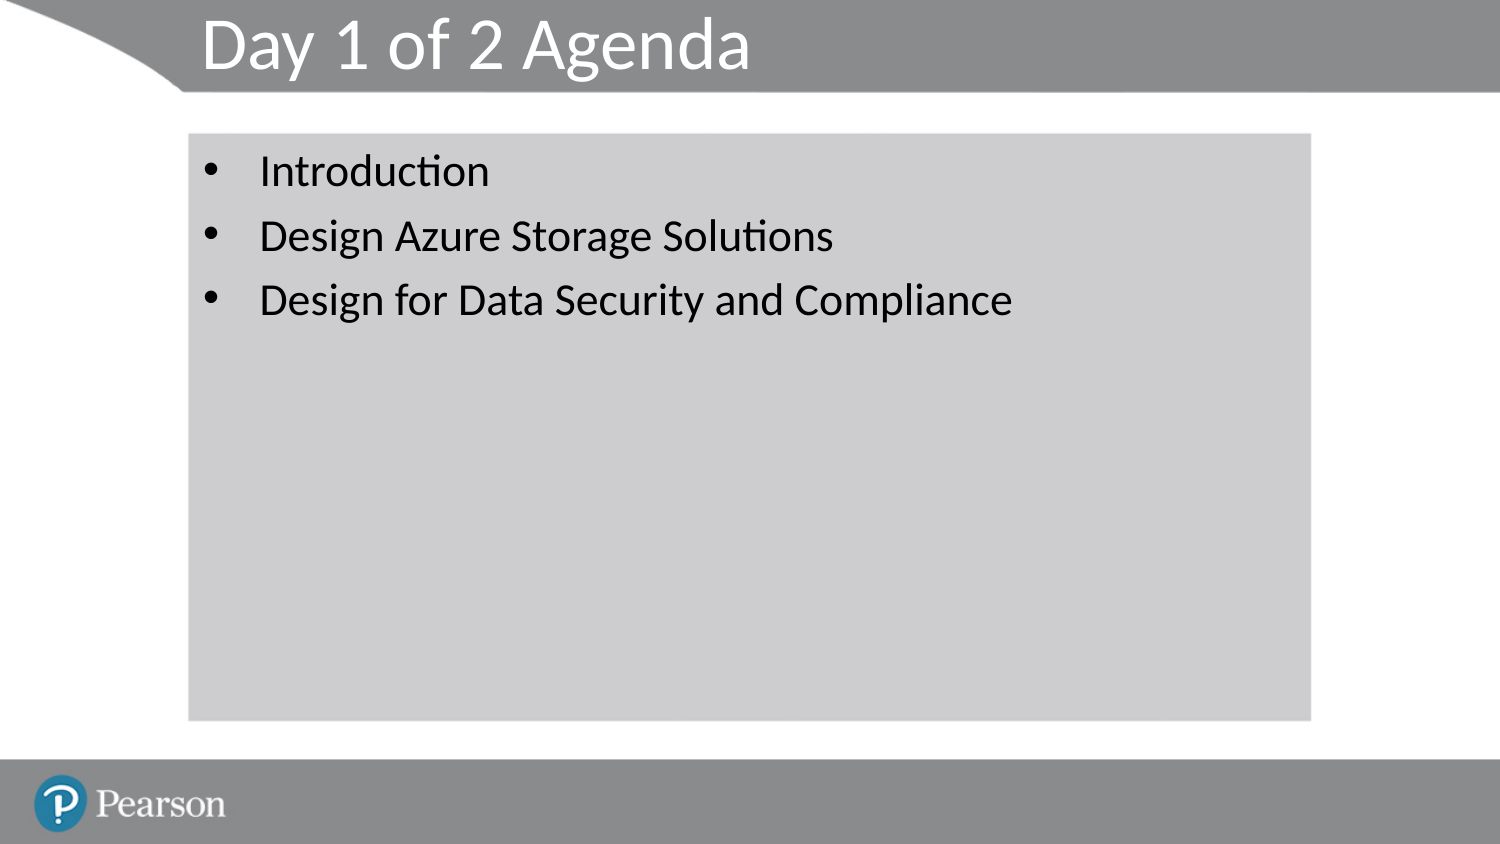

# Day 1 of 2 Agenda
Introduction
Design Azure Storage Solutions
Design for Data Security and Compliance